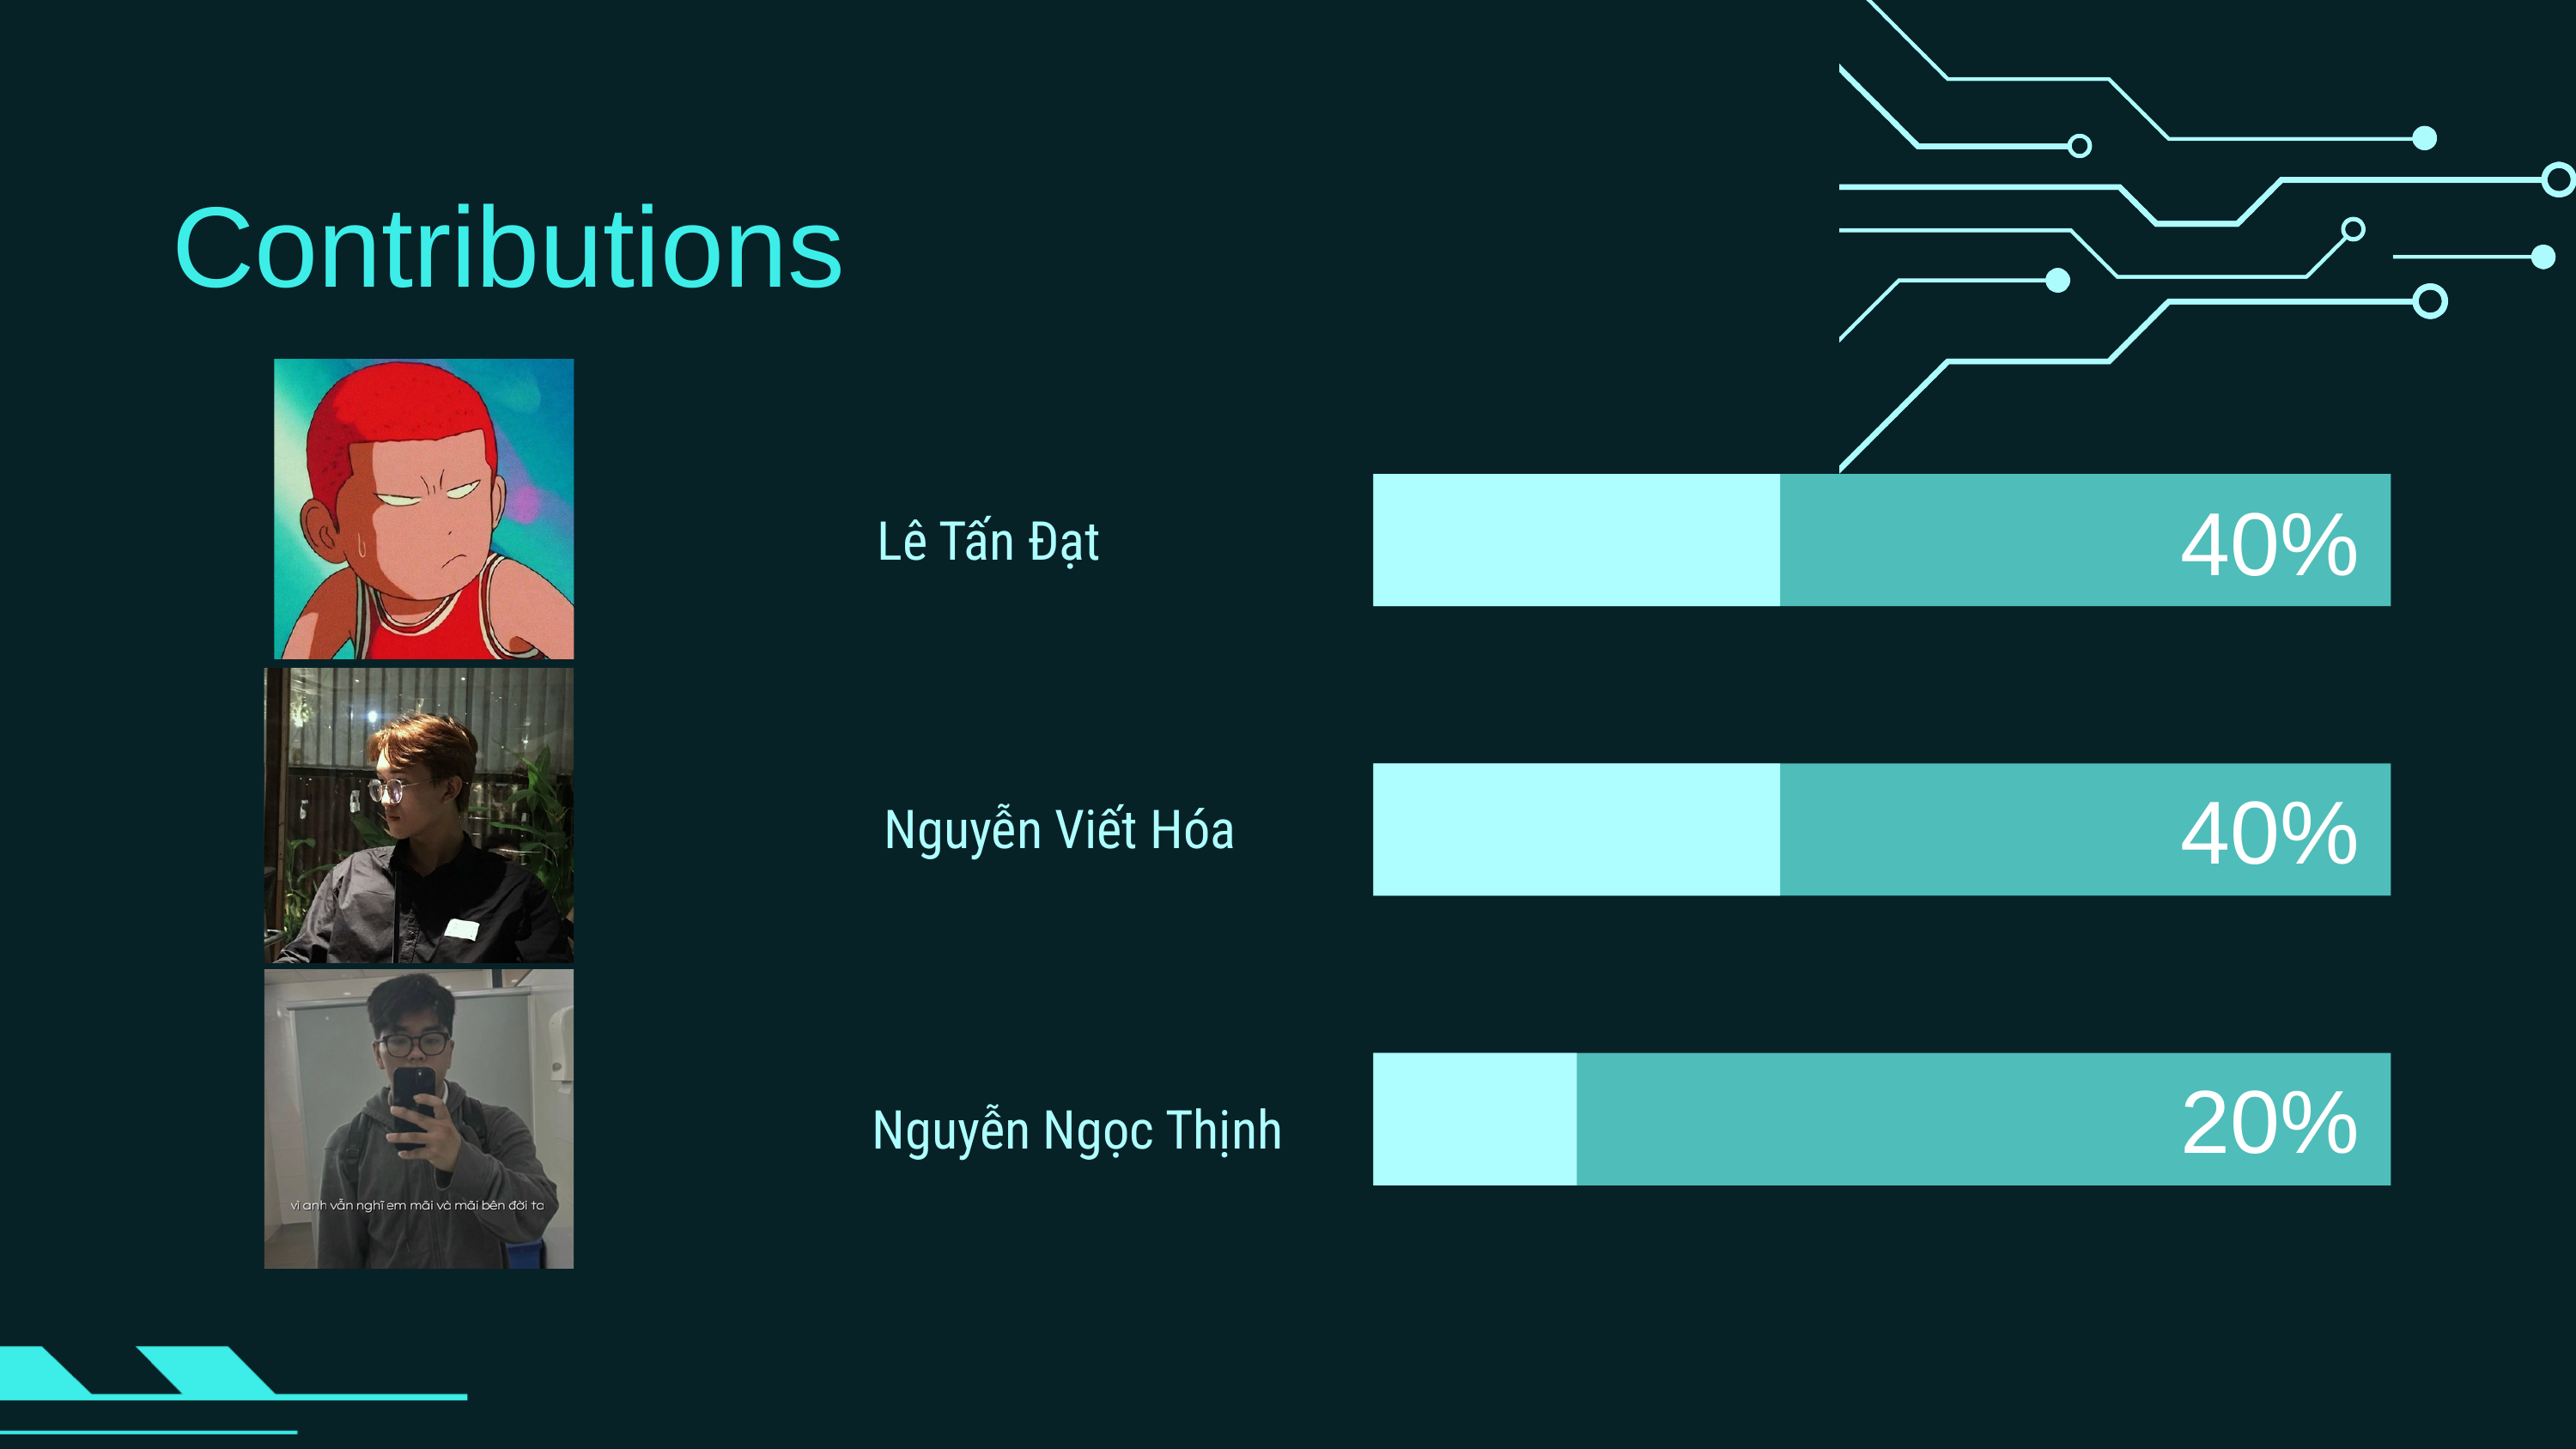

Contributions

40%
Lê Tấn Đạt

40%
Nguyễn Viết Hóa

20%
Nguyễn Ngọc Thịnh